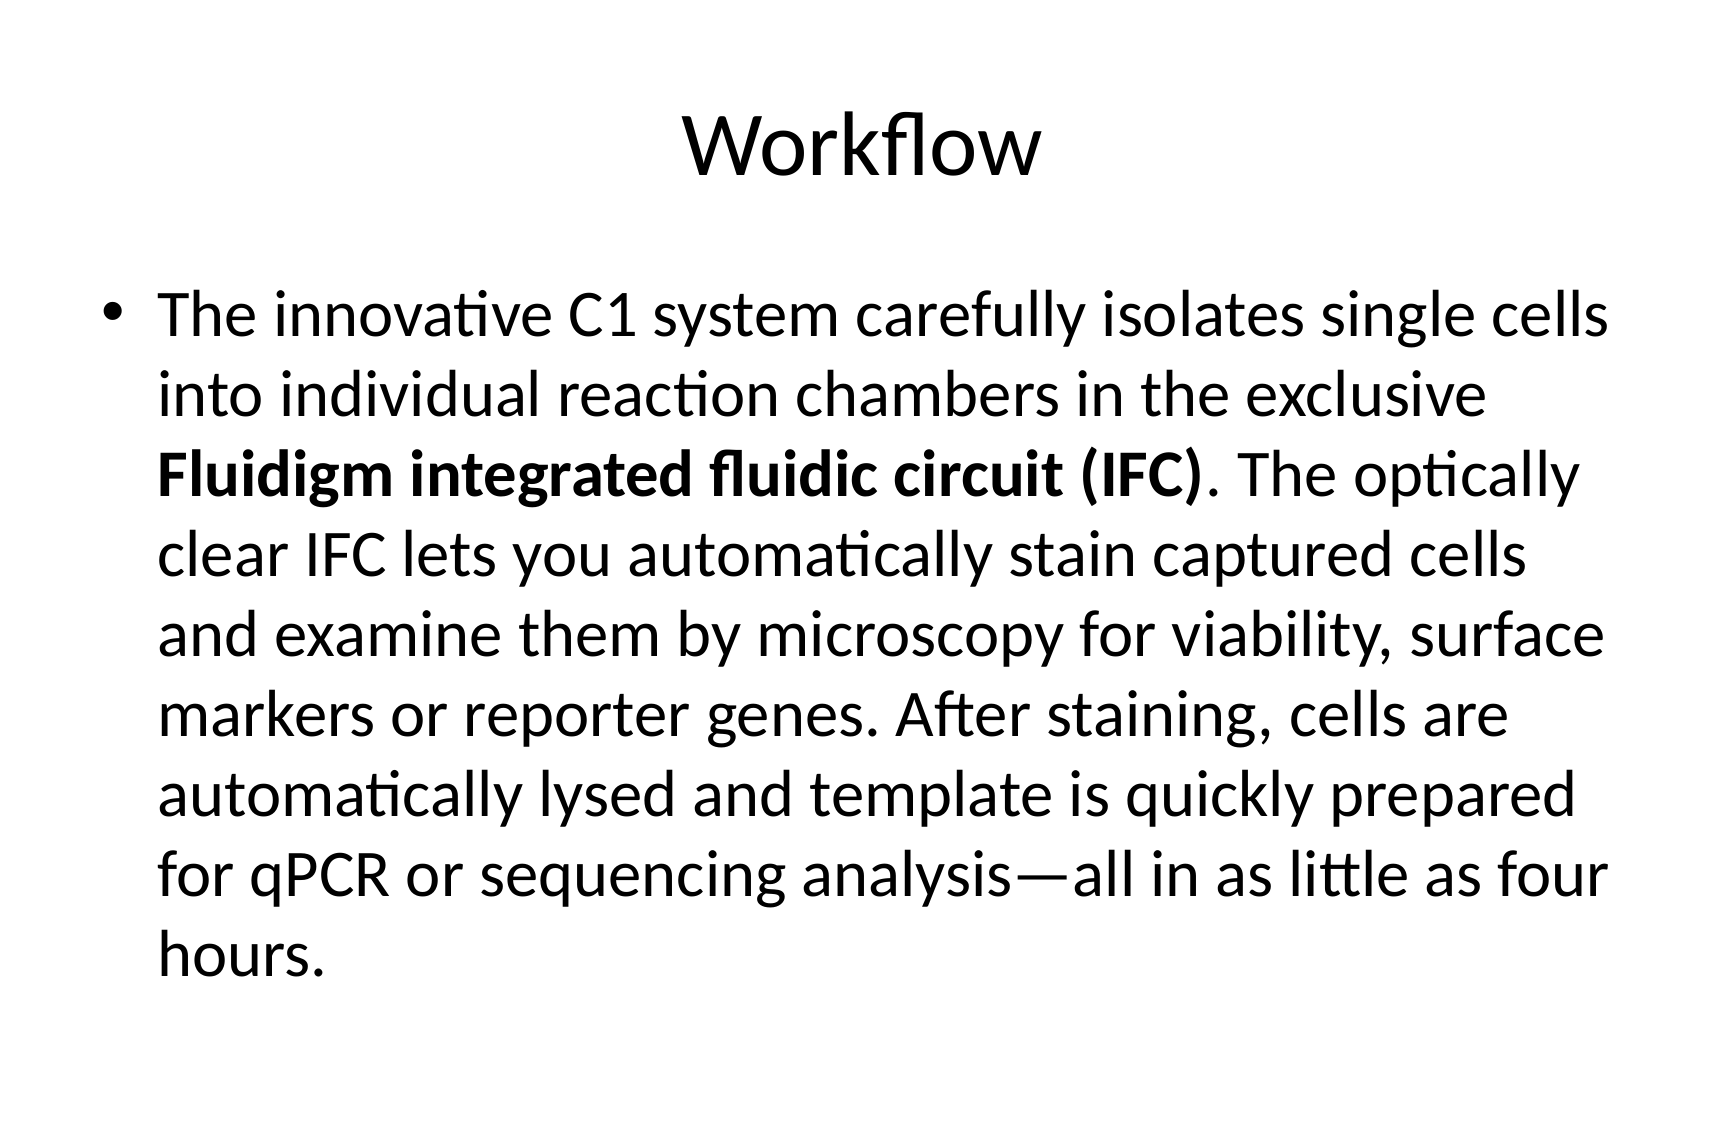

# Workflow
The innovative C1 system carefully isolates single cells into individual reaction chambers in the exclusive Fluidigm integrated fluidic circuit (IFC). The optically clear IFC lets you automatically stain captured cells and examine them by microscopy for viability, surface markers or reporter genes. After staining, cells are automatically lysed and template is quickly prepared for qPCR or sequencing analysis—all in as little as four hours.